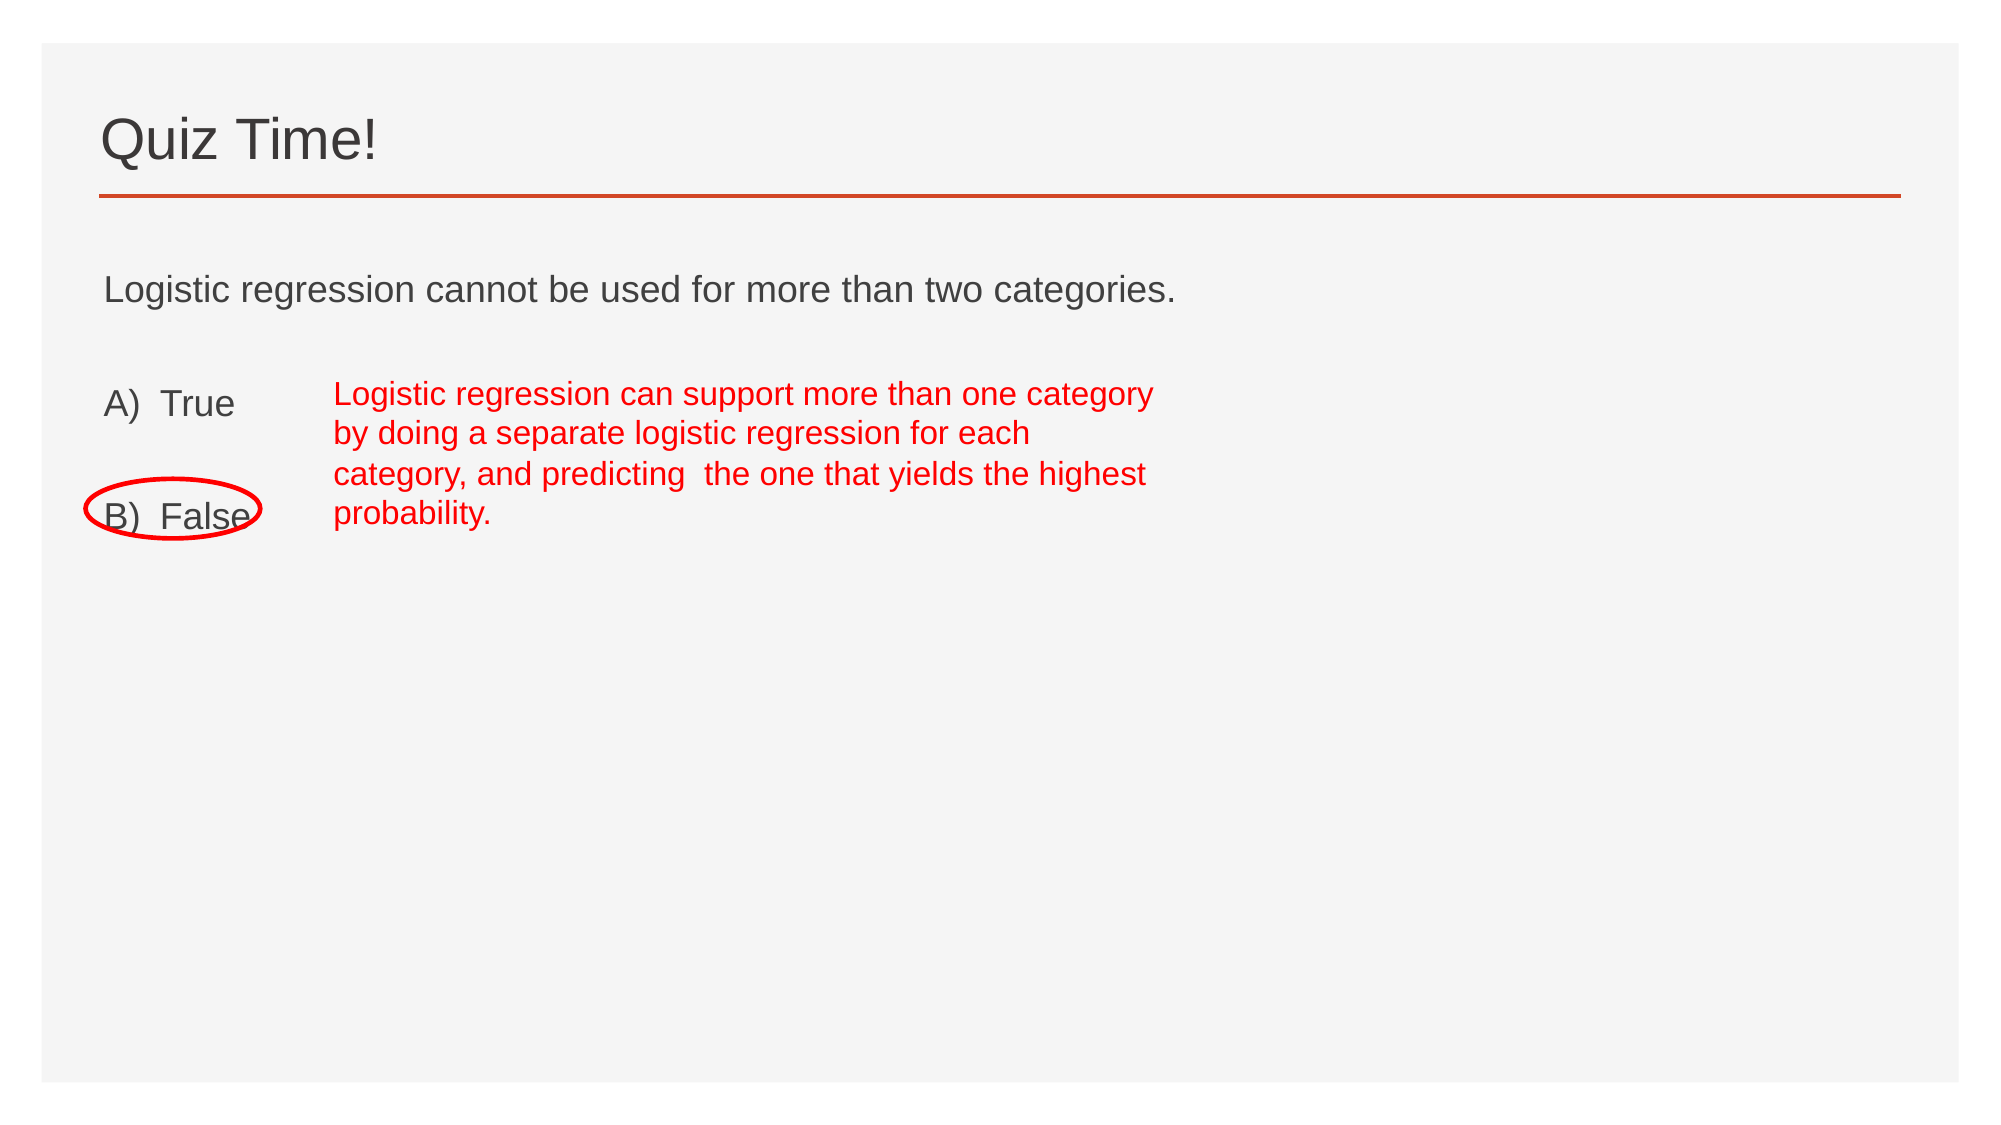

# Quiz Time!
Logistic regression cannot be used for more than two categories.
True
False
Logistic regression can support more than one category by doing a separate logistic regression for each category, and predicting  the one that yields the highest probability.